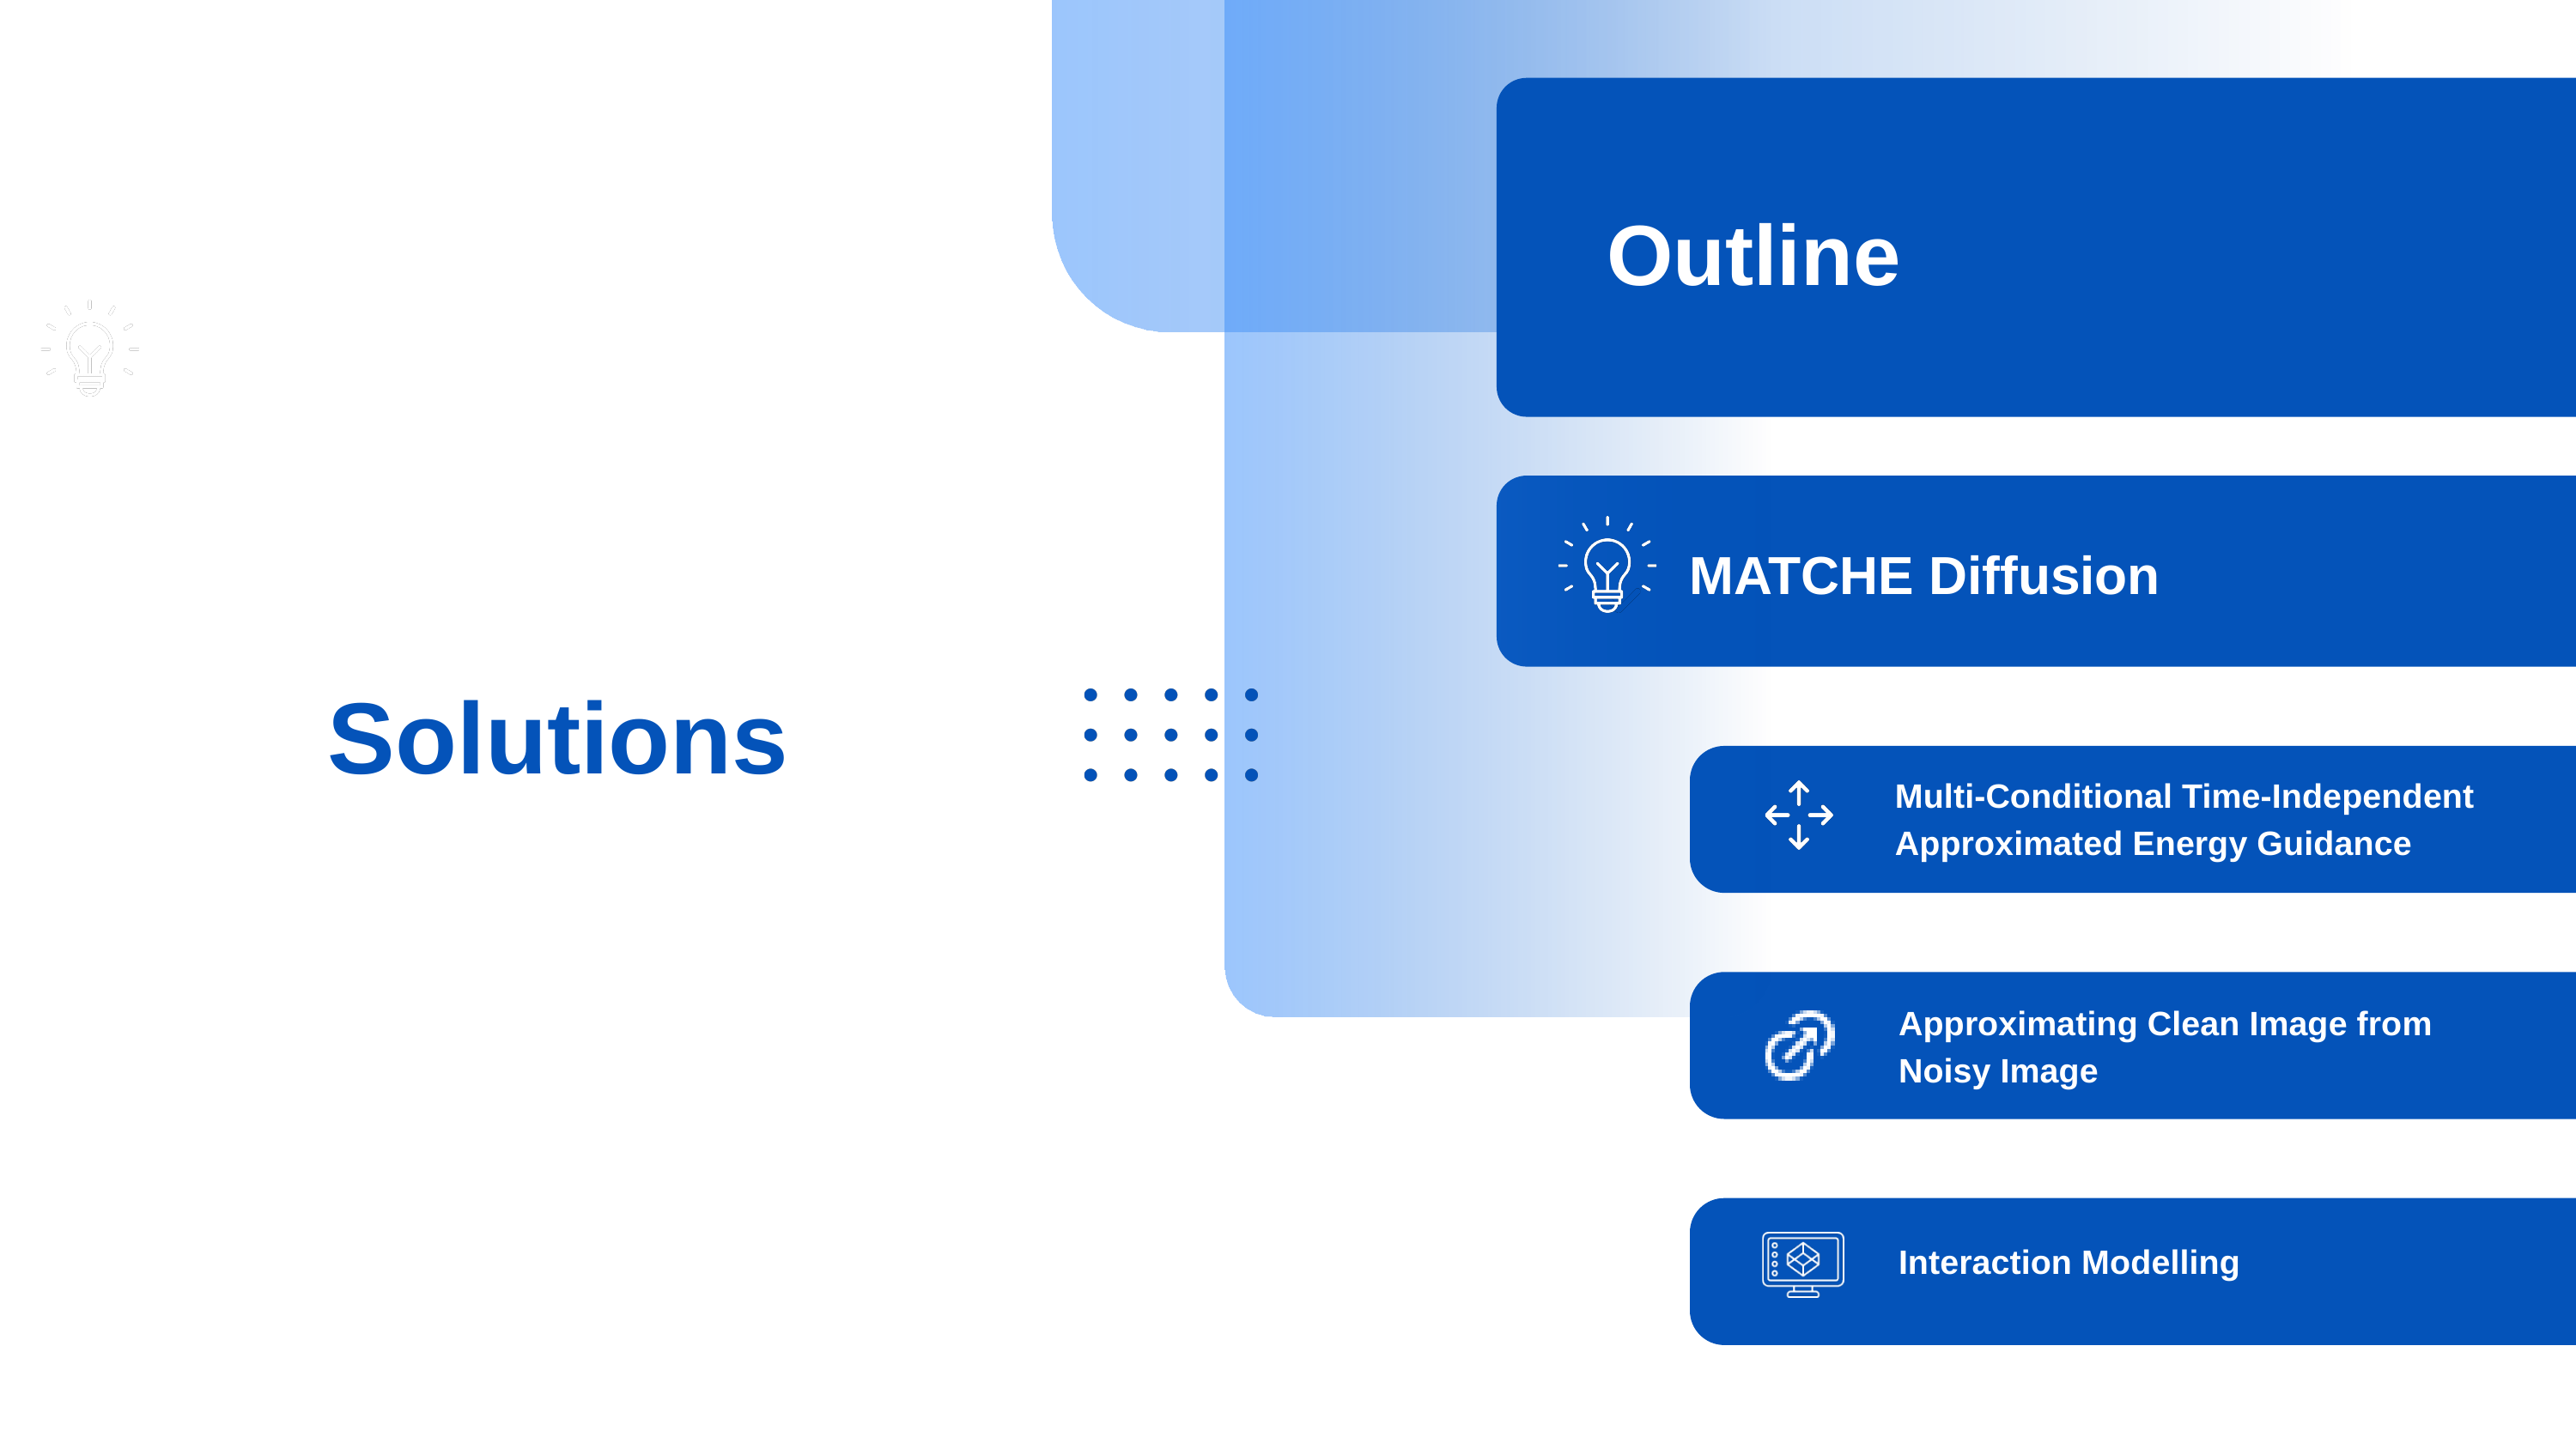

Outline

MATCHE Diffusion

Solutions

Multi-Conditional Time-Independent Approximated Energy Guidance

Approximating Clean Image from Noisy Image

Interaction Modelling